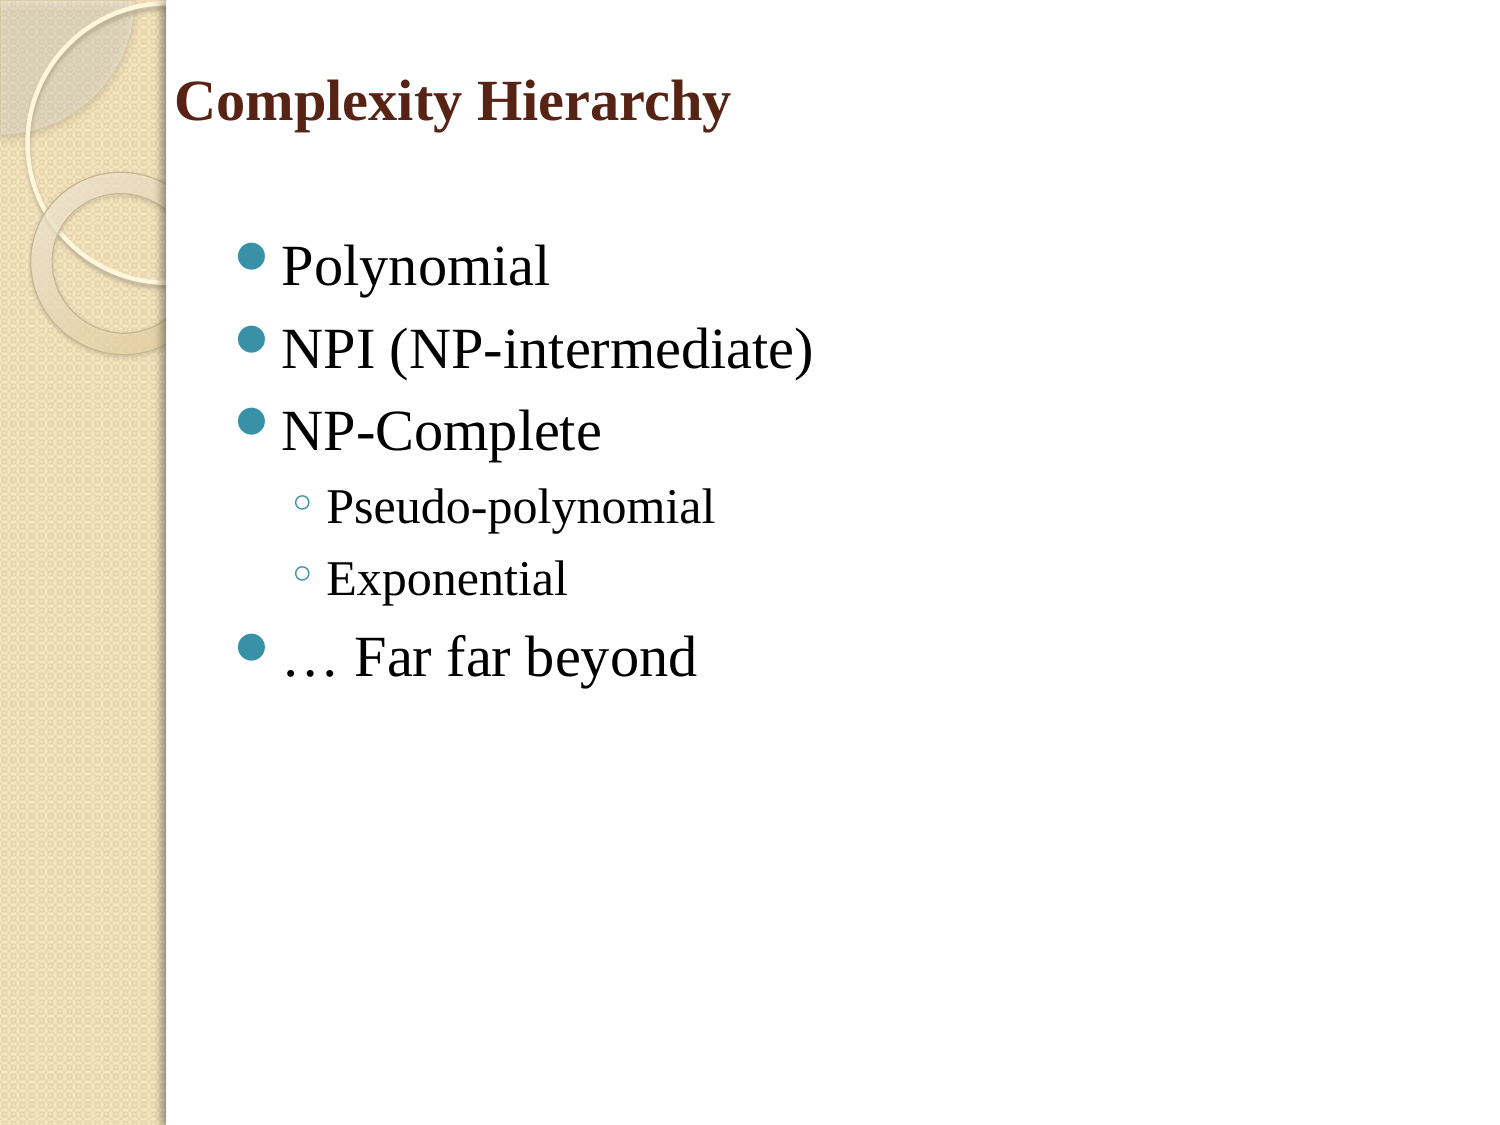

# Complexity Hierarchy
Polynomial
NPI (NP-intermediate)
NP-Complete
Pseudo-polynomial
Exponential
… Far far beyond